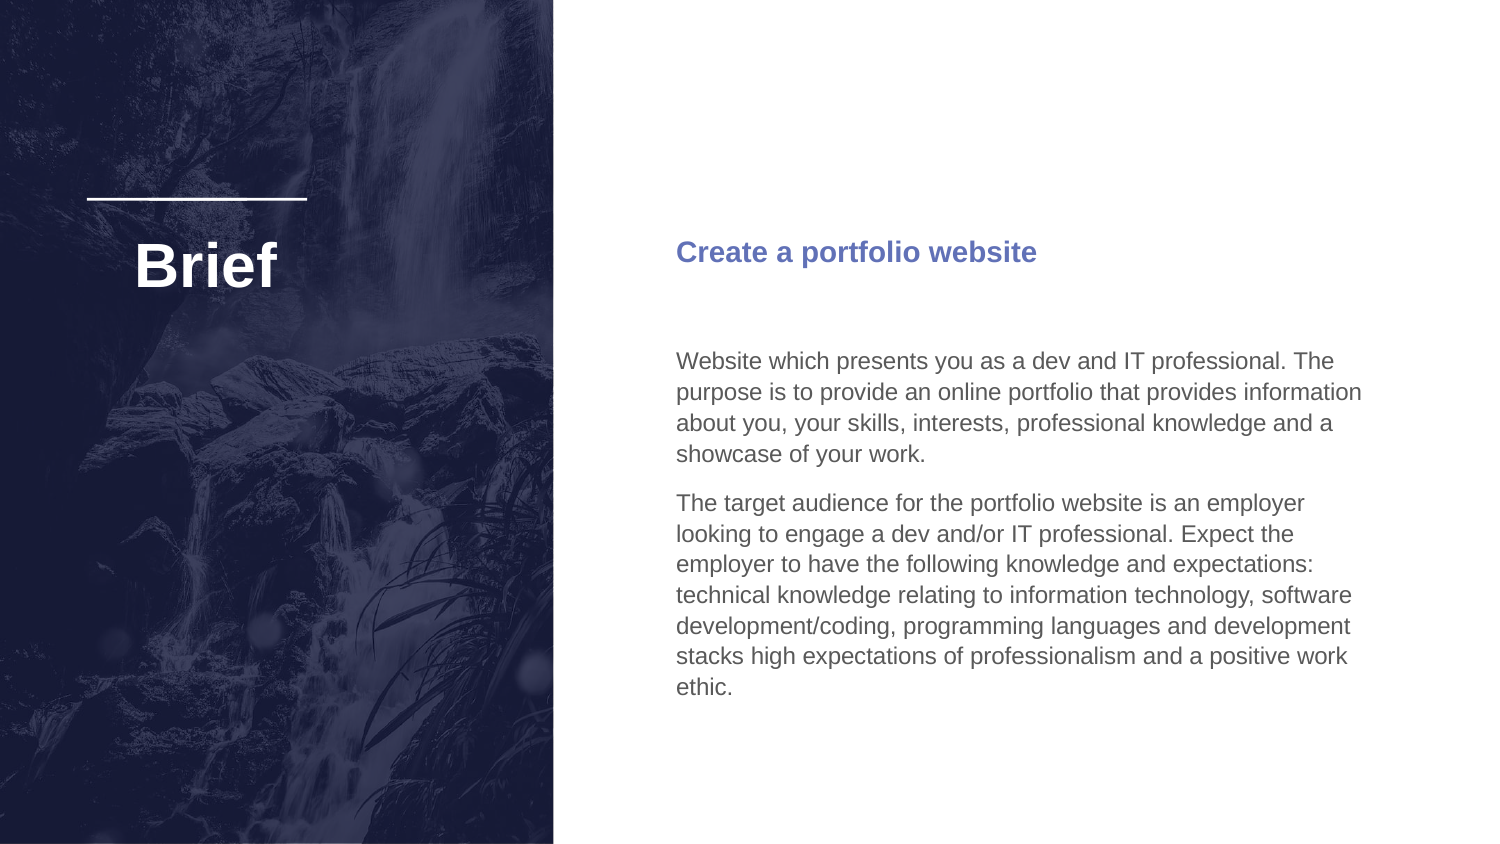

# Brief

Create a portfolio website

Website which presents you as a dev and IT professional. The purpose is to provide an online portfolio that provides information about you, your skills, interests, professional knowledge and a showcase of your work.
The target audience for the portfolio website is an employer looking to engage a dev and/or IT professional. Expect the employer to have the following knowledge and expectations: technical knowledge relating to information technology, software development/coding, programming languages and development stacks high expectations of professionalism and a positive work ethic.